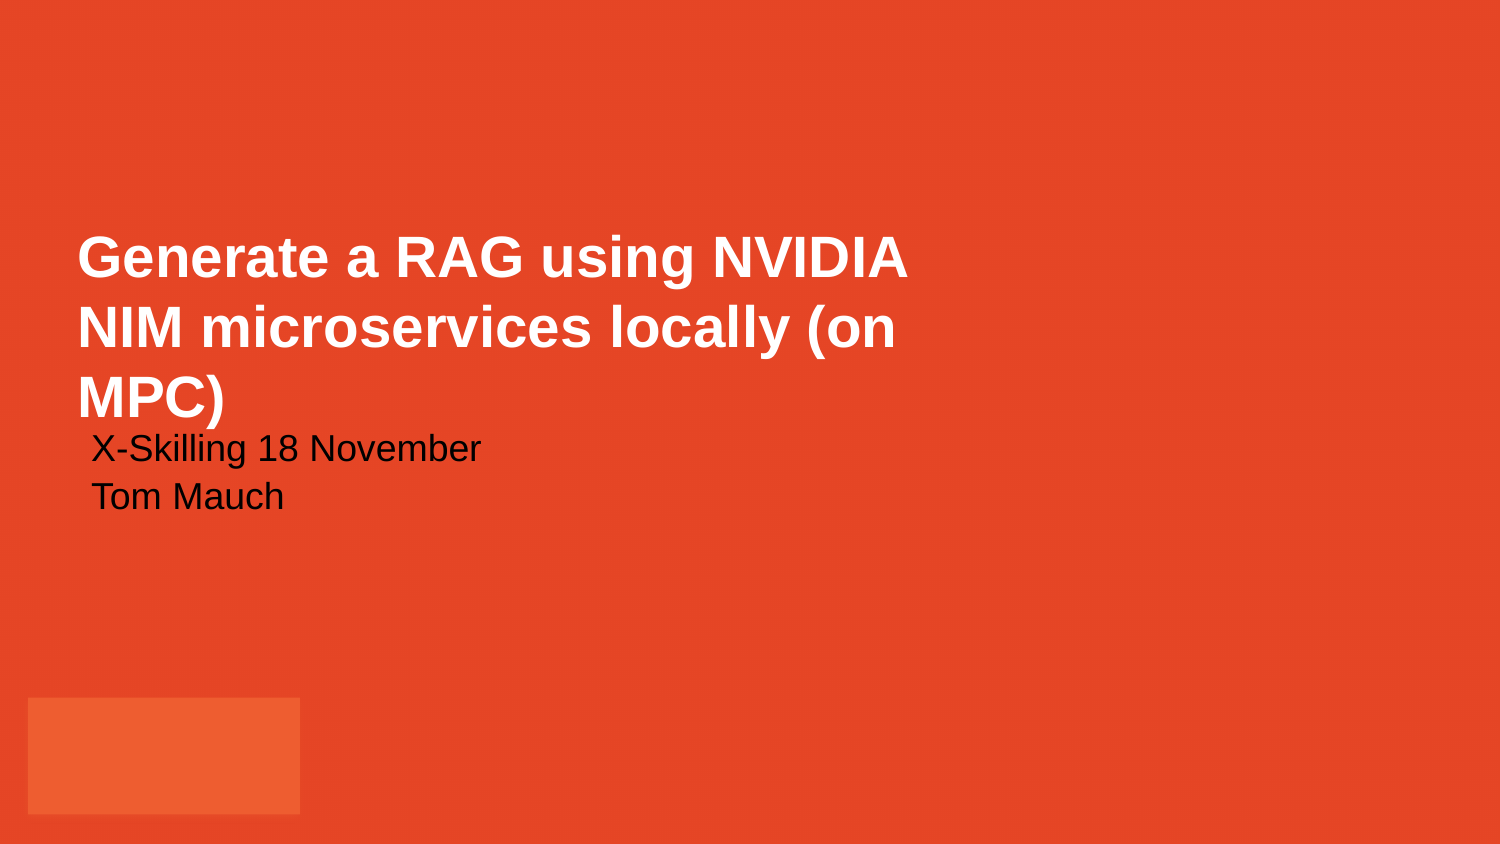

# Generate a RAG using NVIDIA NIM microservices locally (on MPC)
X-Skilling 18 November
Tom Mauch